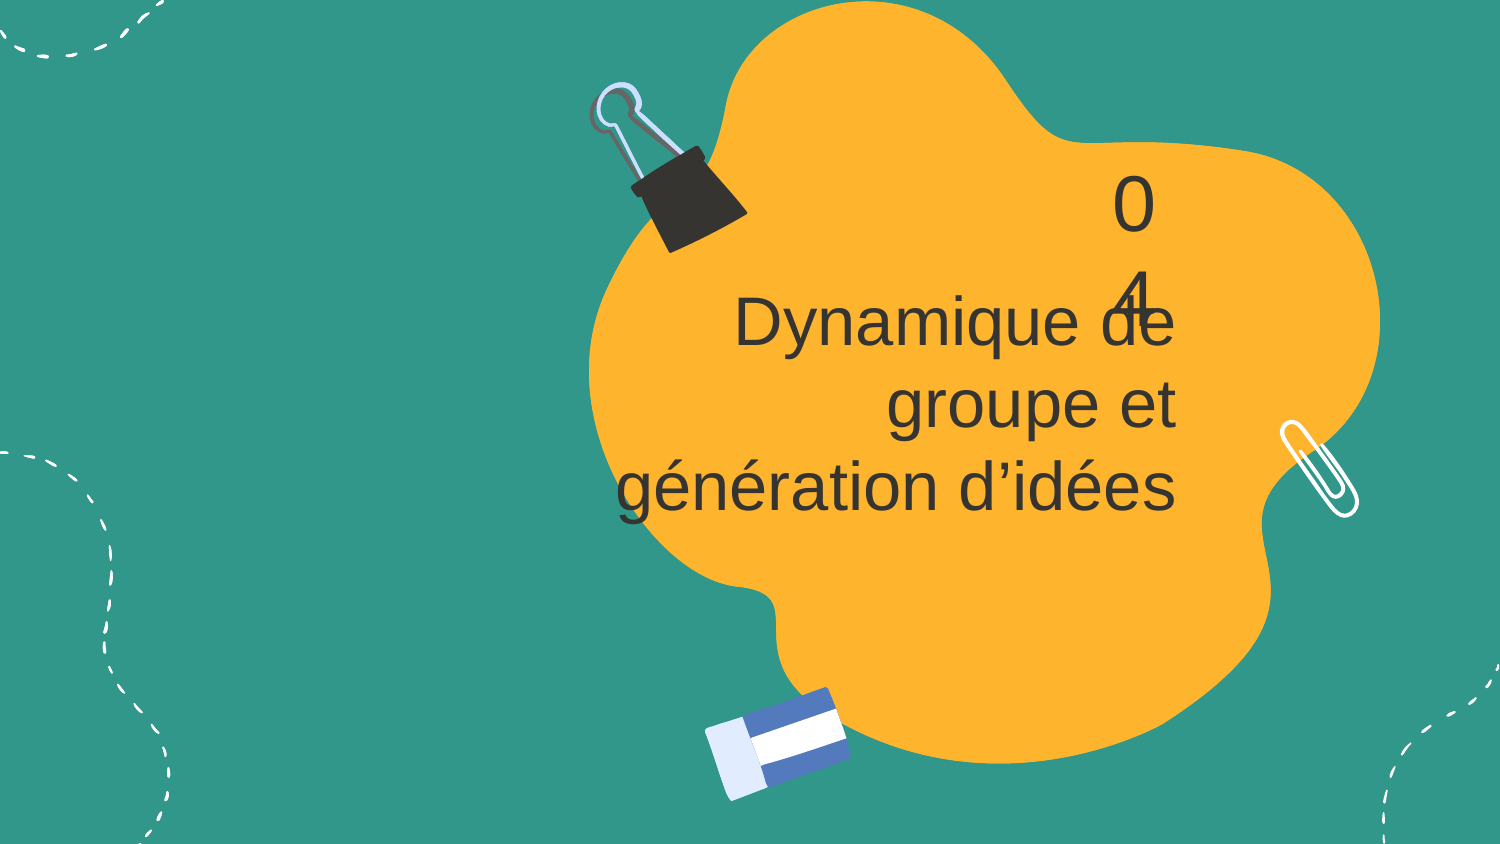

04
# Dynamique de groupe et génération d’idées